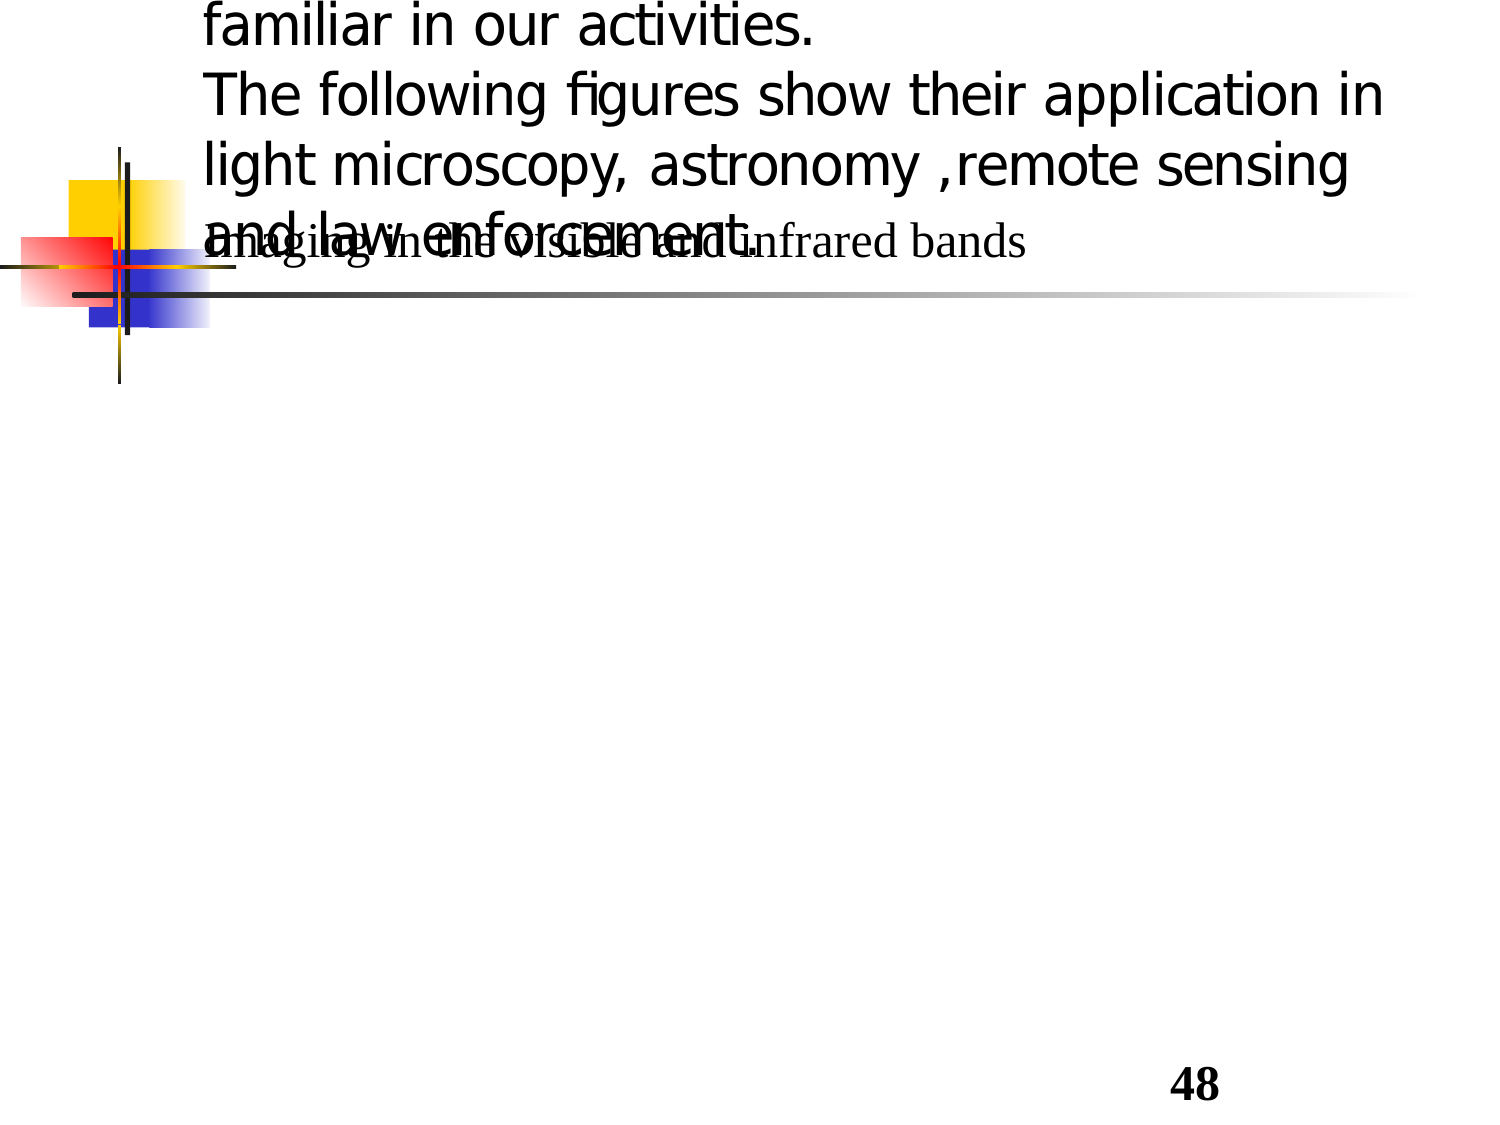

Imaging in the visible and infrared bands
The infrared band often is used in conjunction with visual imaging, so we have grouped the visible and infrared bands in this section.
Visible band of the EM spectrum is the most familiar in our activities.
The following figures show their application in light microscopy, astronomy ,remote sensing and law enforcement.
48